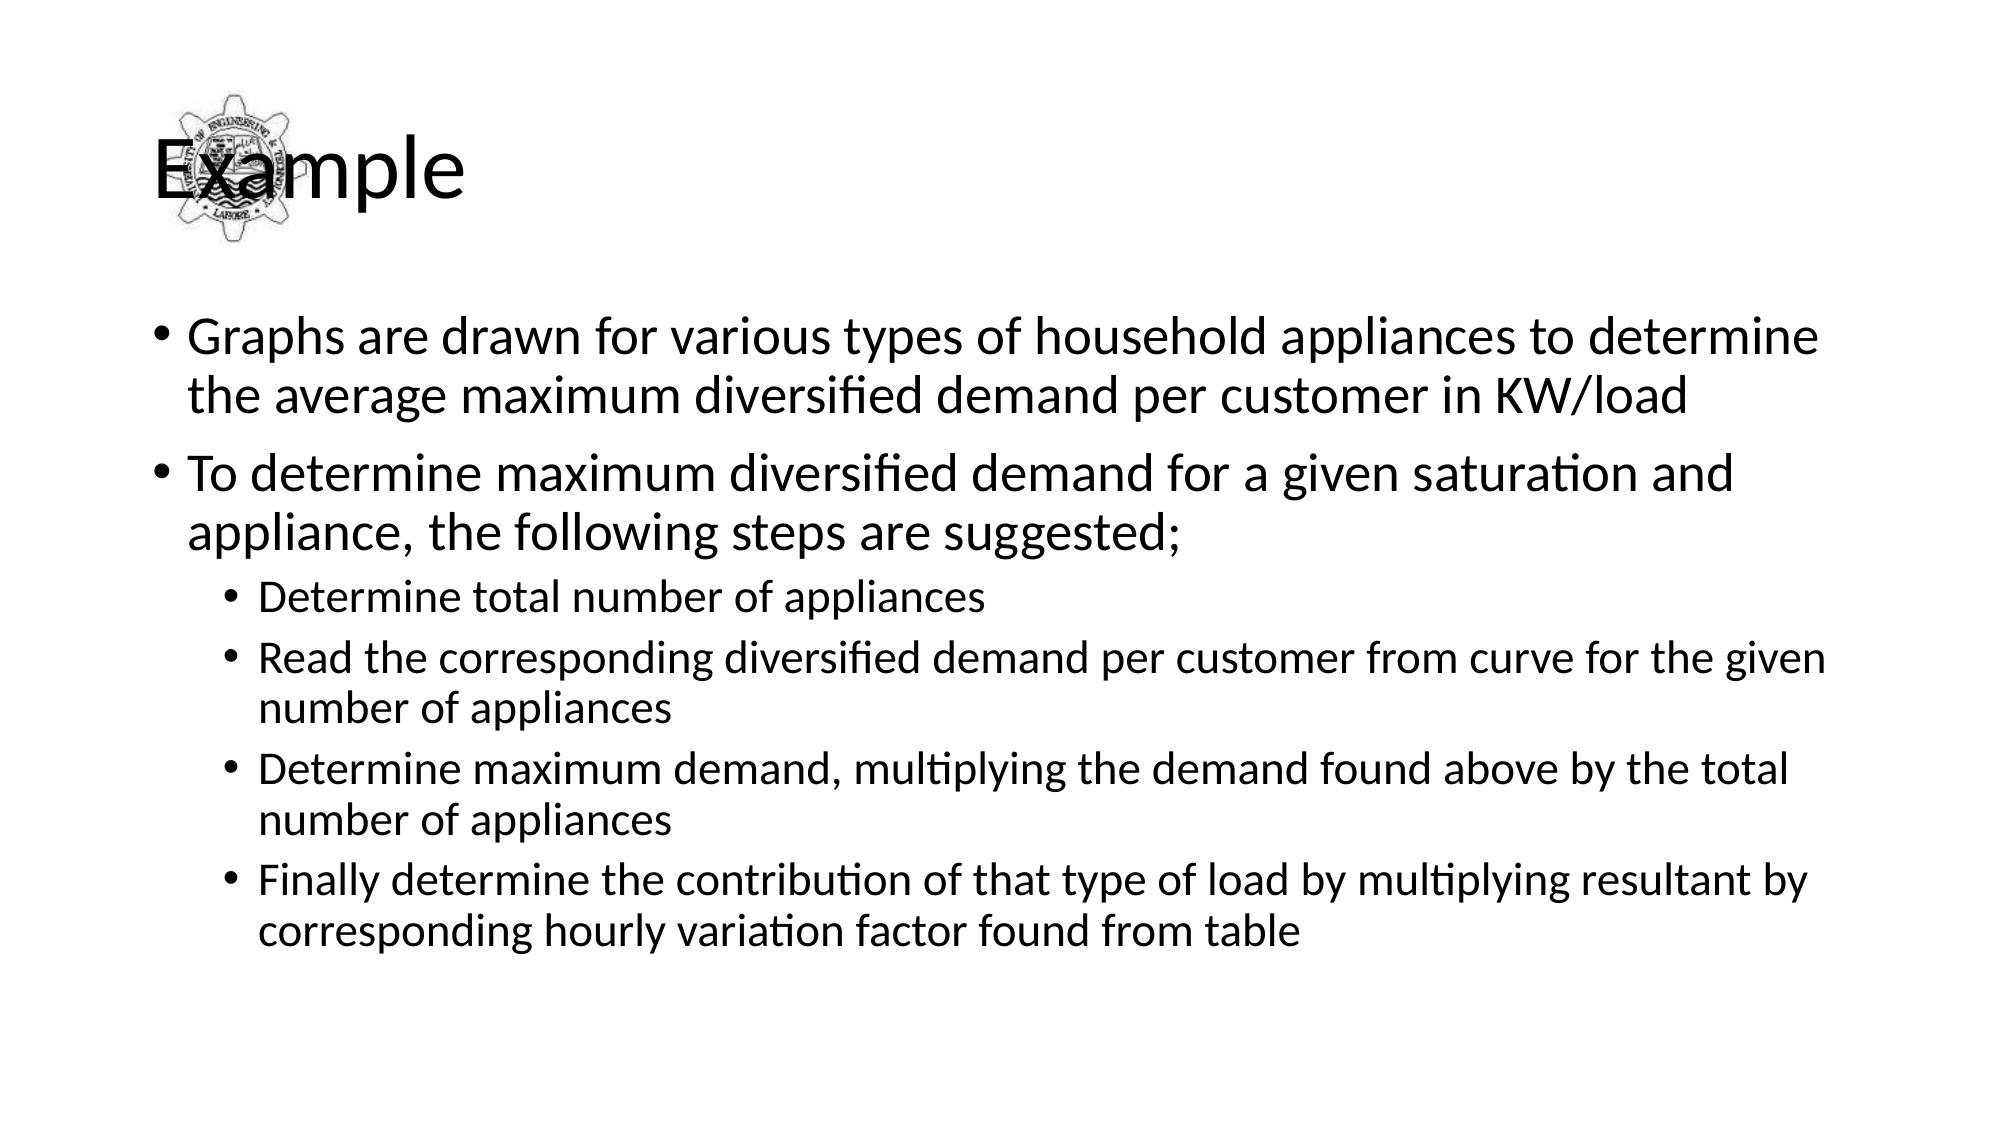

# Example
Graphs are drawn for various types of household appliances to determine the average maximum diversified demand per customer in KW/load
To determine maximum diversified demand for a given saturation and appliance, the following steps are suggested;
Determine total number of appliances
Read the corresponding diversified demand per customer from curve for the given number of appliances
Determine maximum demand, multiplying the demand found above by the total number of appliances
Finally determine the contribution of that type of load by multiplying resultant by corresponding hourly variation factor found from table